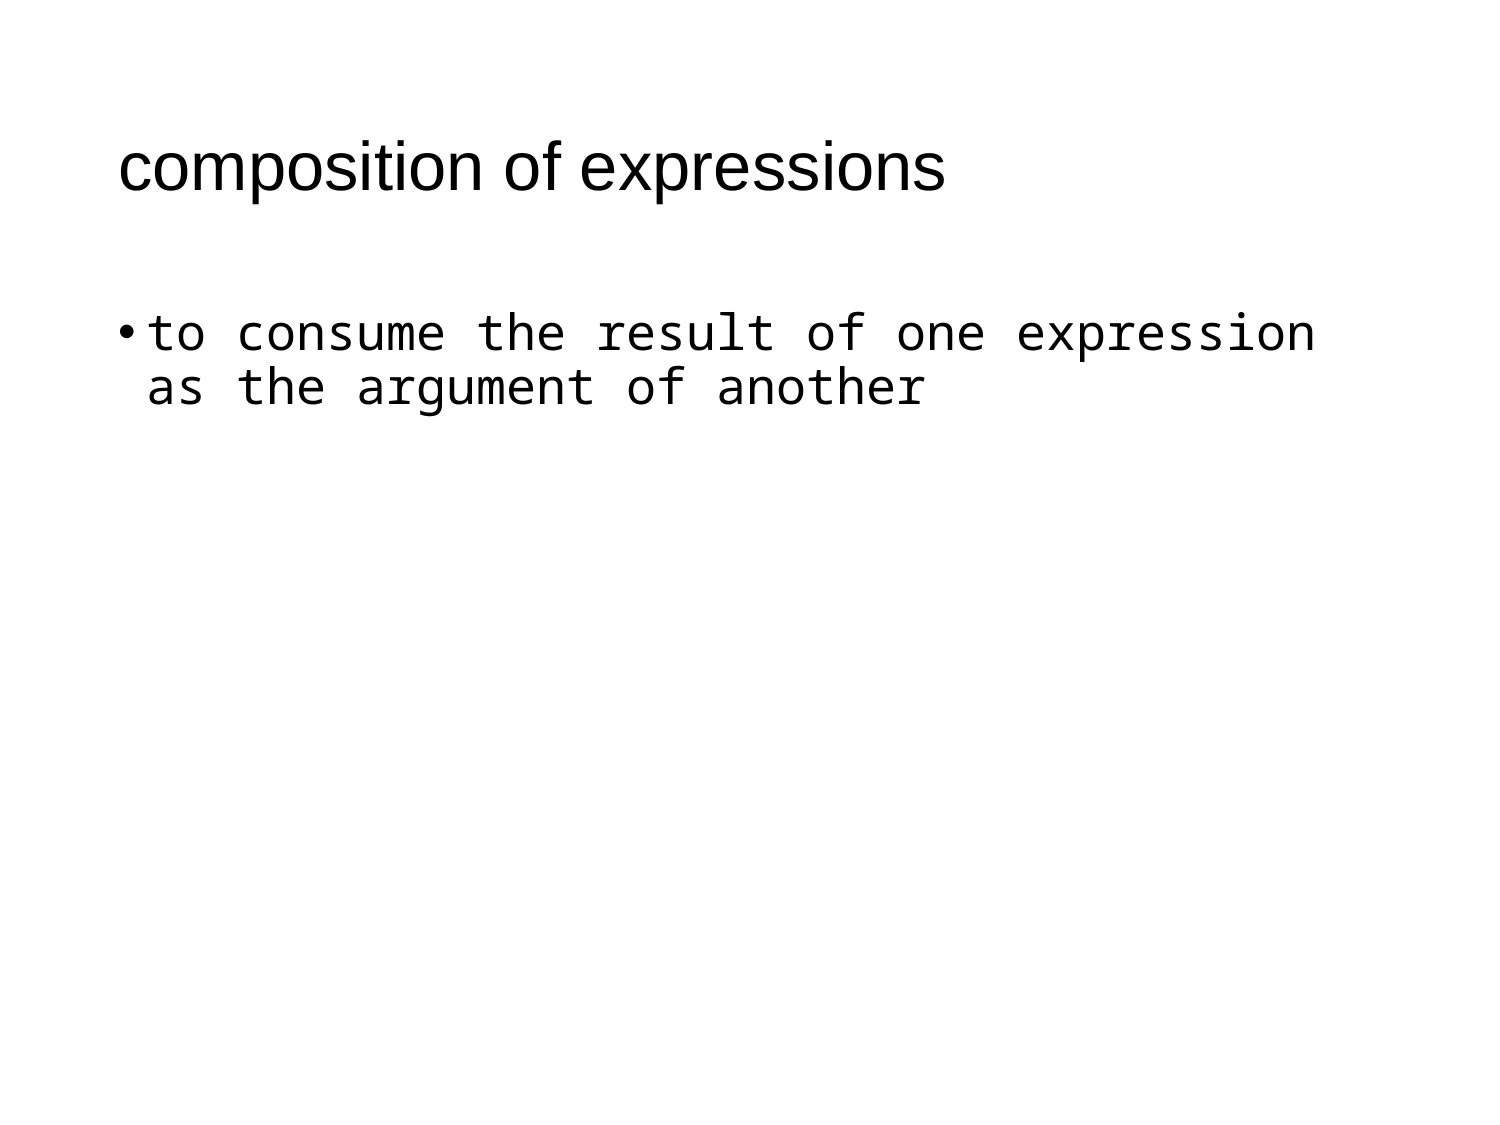

# composition of expressions
to consume the result of one expression as the argument of another